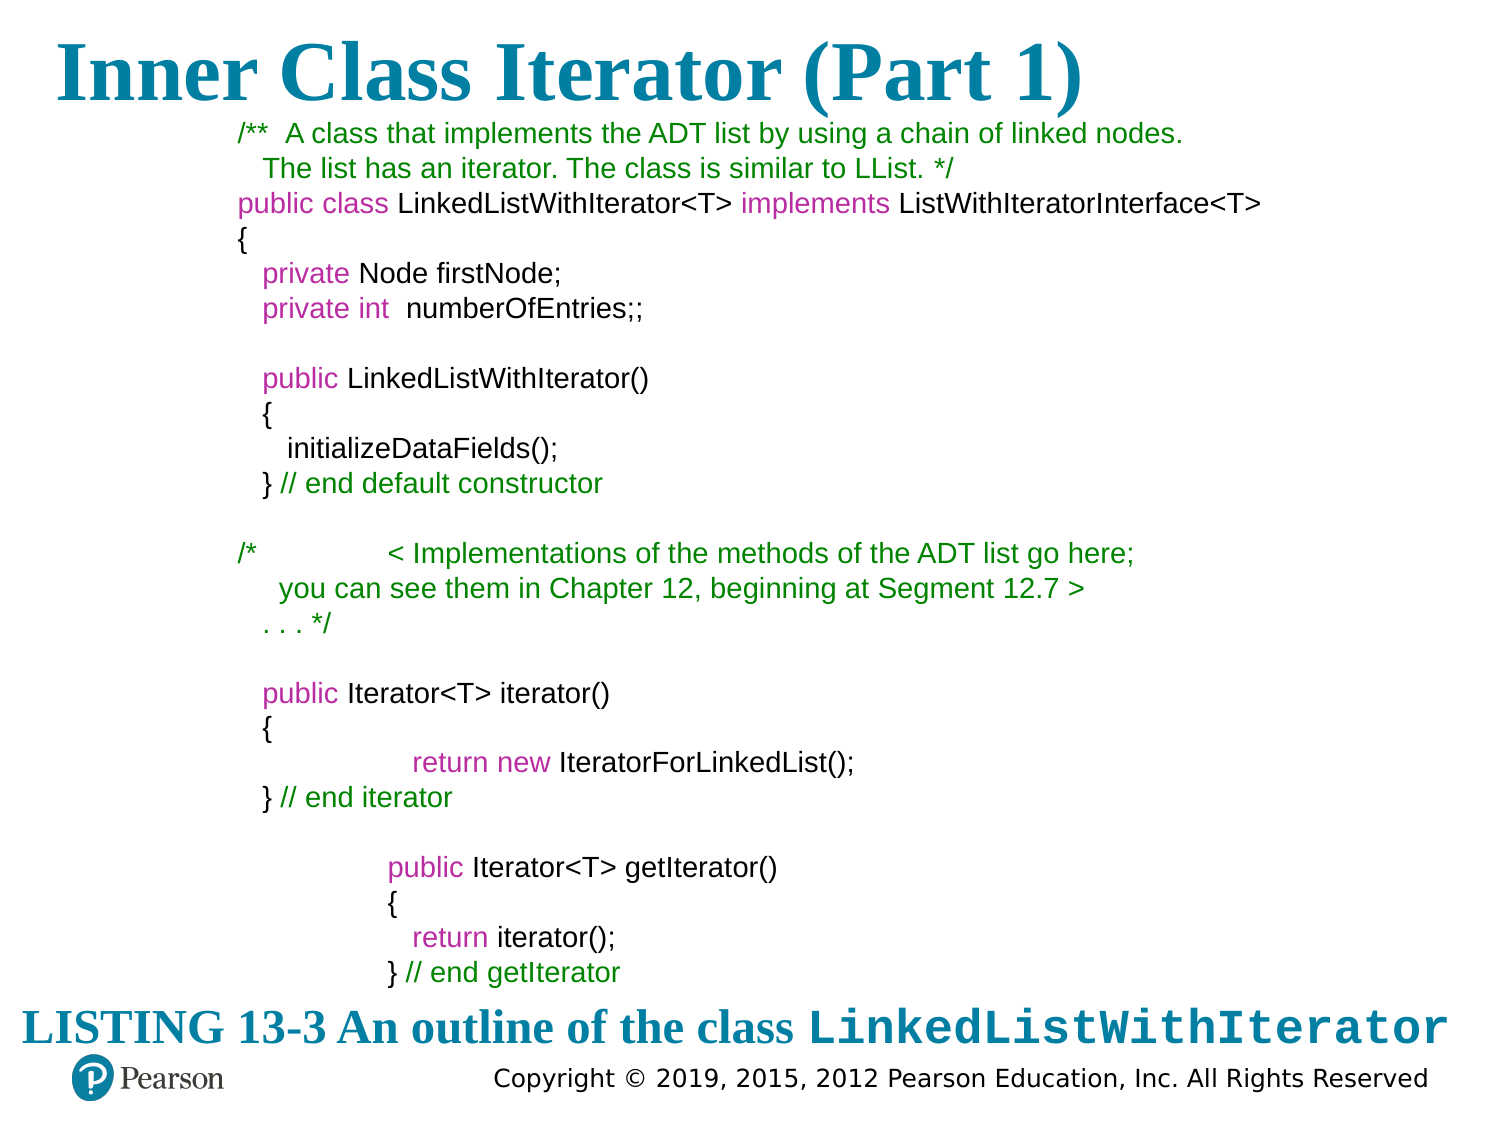

# Inner Class Iterator (Part 1)
/**  A class that implements the ADT list by using a chain of linked nodes.
   The list has an iterator. The class is similar to LList. */
public class LinkedListWithIterator<T> implements ListWithIteratorInterface<T>
{
   private Node firstNode;
   private int  numberOfEntries;;

   public LinkedListWithIterator()
   {
      initializeDataFields();
   } // end default constructor

/*	< Implementations of the methods of the ADT list go here;
     you can see them in Chapter 12, beginning at Segment 12.7 >
   . . . */

   public Iterator<T> iterator()
   {
	   return new IteratorForLinkedList();
   } // end iterator

	public Iterator<T> getIterator()
	{
	   return iterator();
	} // end getIterator
LISTING 13-3 An outline of the class LinkedListWithIterator